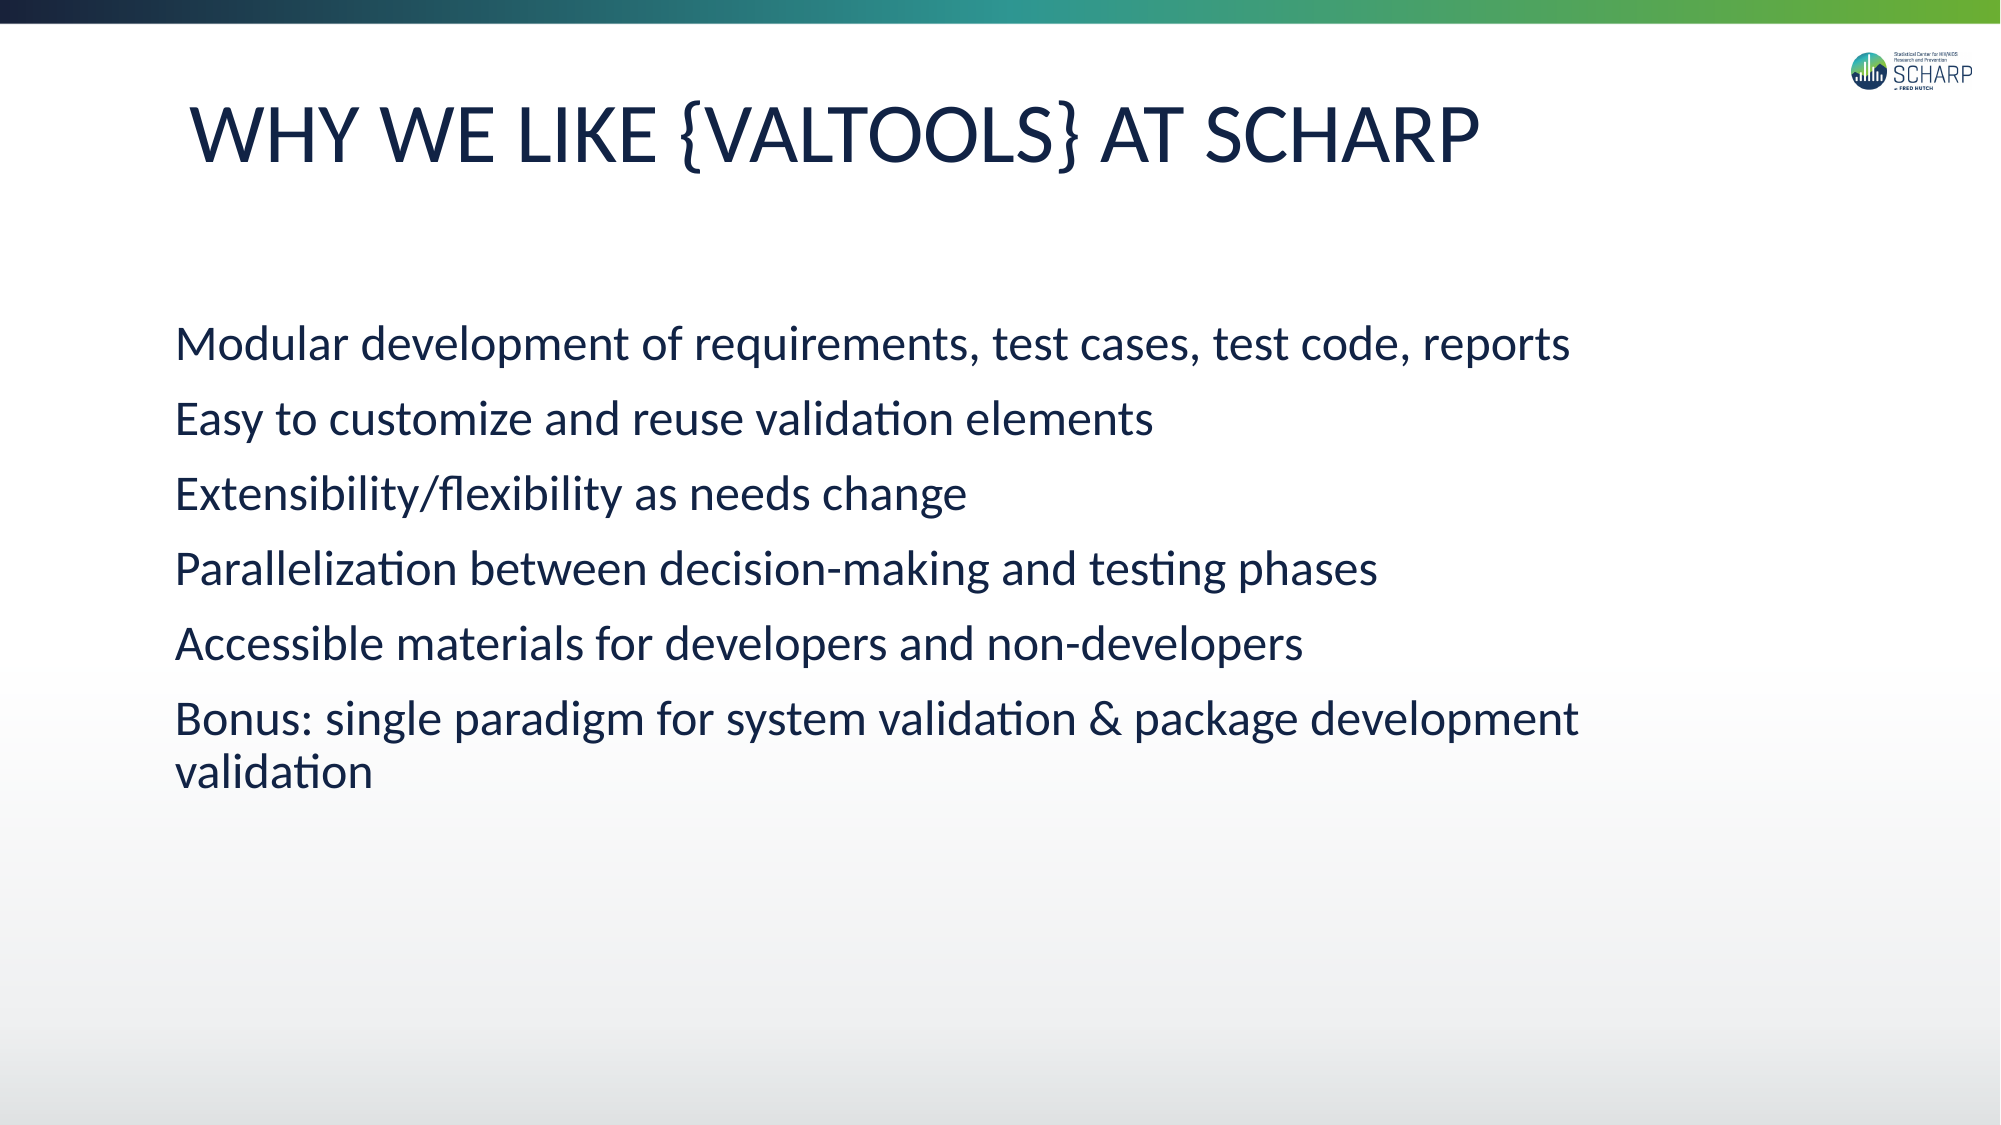

# Why we like {valtools} at SCHARP
Modular development of requirements, test cases, test code, reports
Easy to customize and reuse validation elements
Extensibility/flexibility as needs change
Parallelization between decision-making and testing phases
Accessible materials for developers and non-developers
Bonus: single paradigm for system validation & package development validation